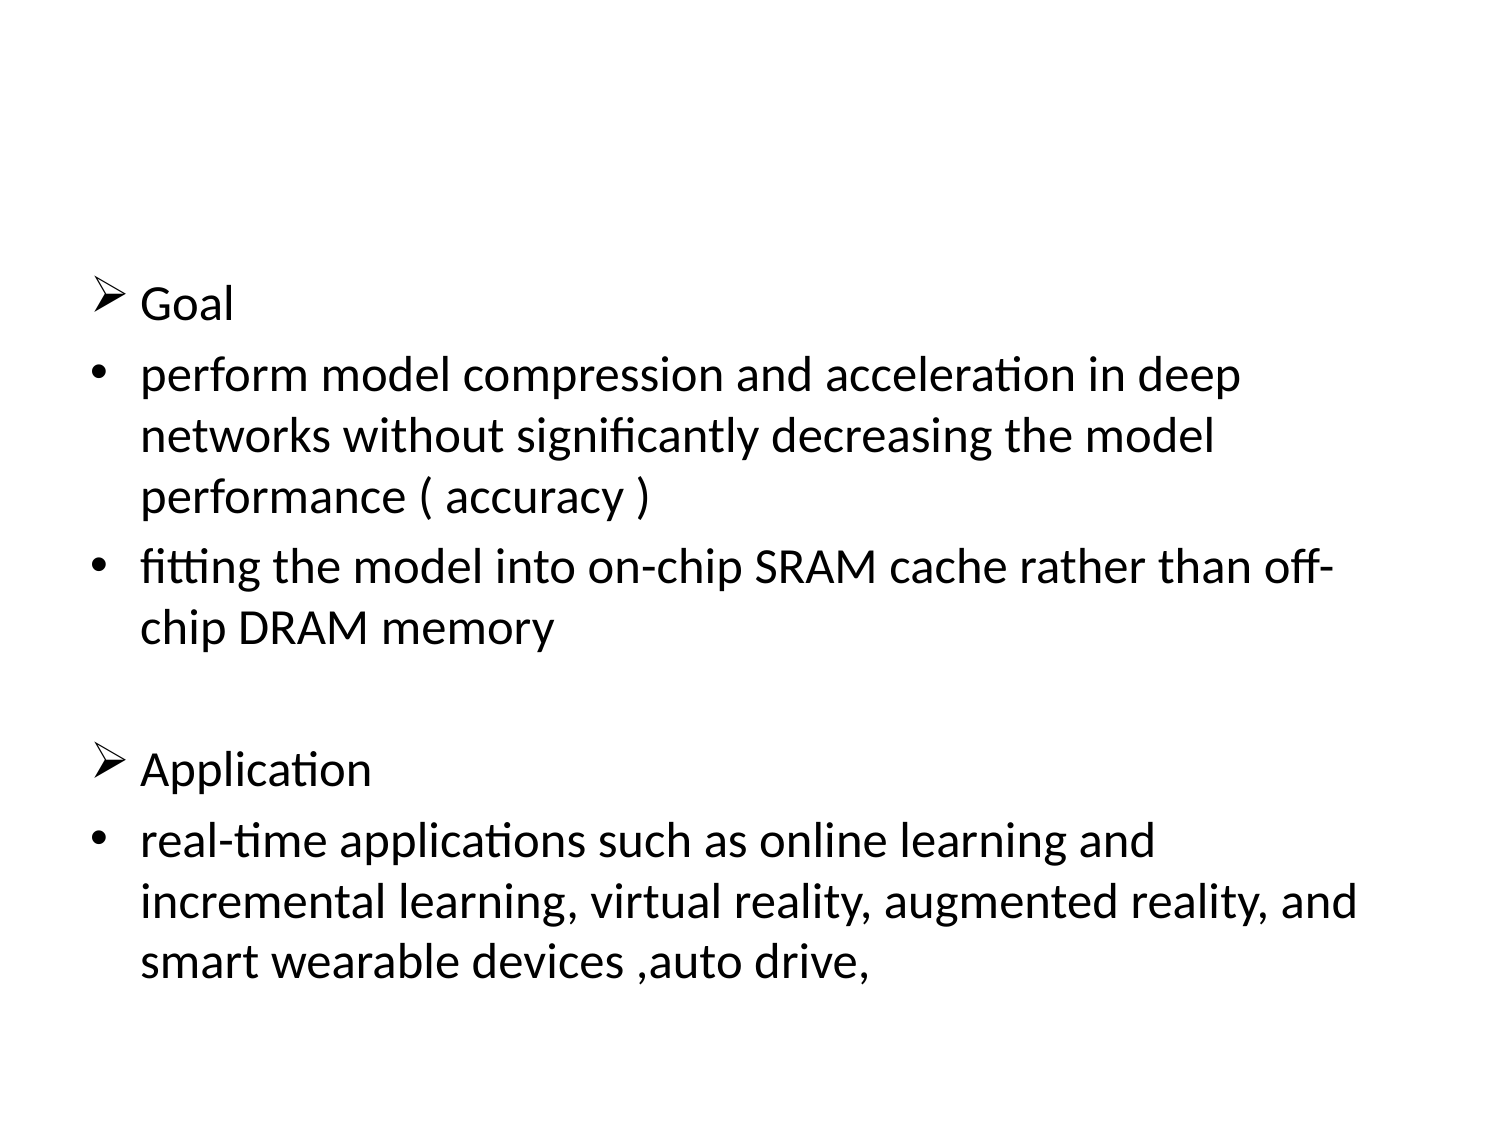

#
Goal
perform model compression and acceleration in deep networks without significantly decreasing the model performance ( accuracy )
fitting the model into on-chip SRAM cache rather than off-chip DRAM memory

Application
real-time applications such as online learning and incremental learning, virtual reality, augmented reality, and smart wearable devices ,auto drive,